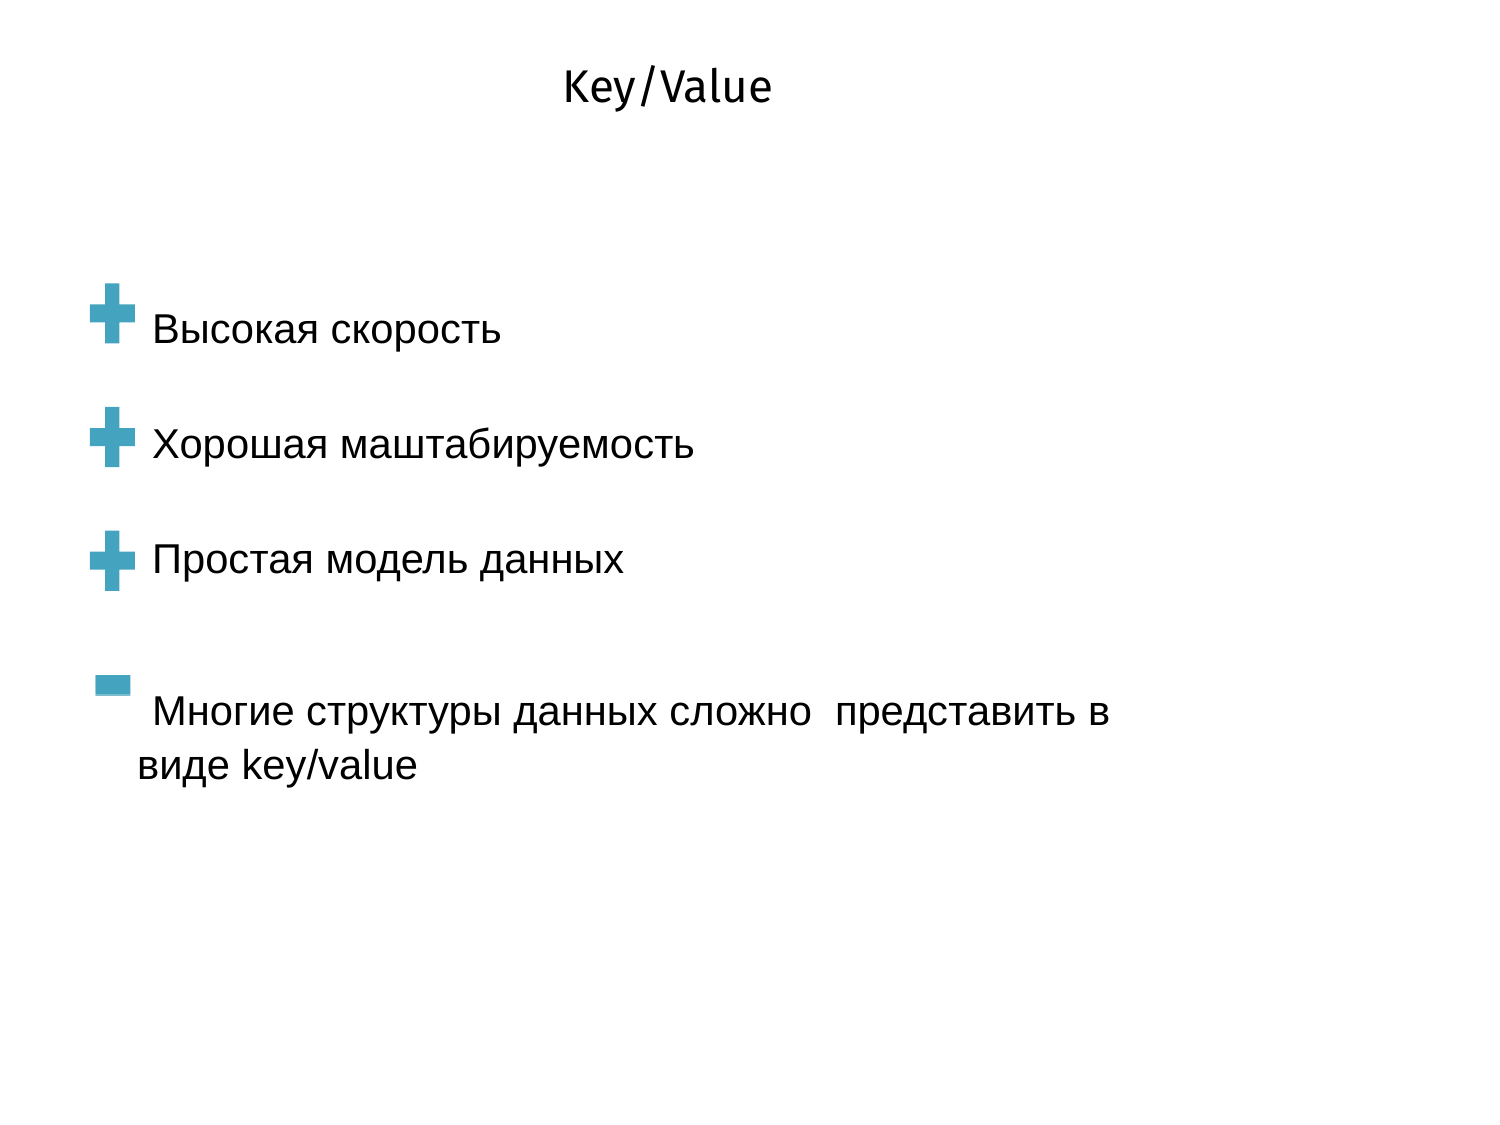

# Key/Value

Высокая скорость

Хорошая маштабируемость

Простая модель данных

Многие структуры данных сложно  представить в виде key/value